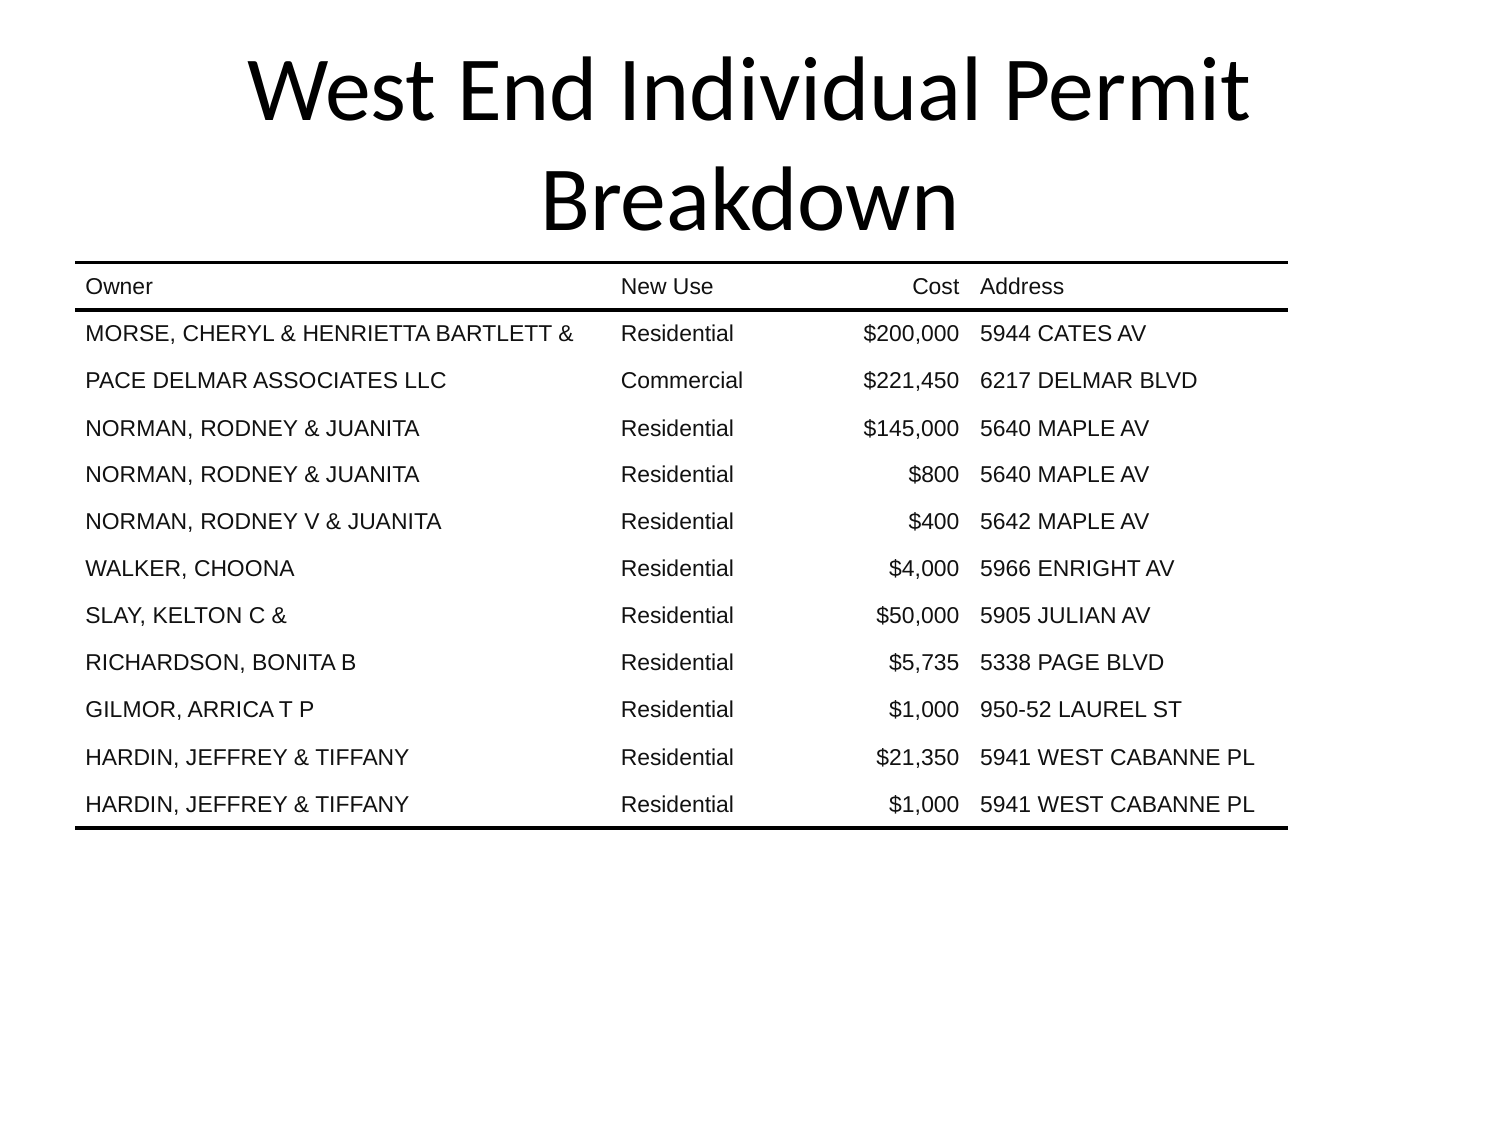

# West End Individual Permit Breakdown
| Owner | New Use | Cost | Address |
| --- | --- | --- | --- |
| MORSE, CHERYL & HENRIETTA BARTLETT & | Residential | $200,000 | 5944 CATES AV |
| PACE DELMAR ASSOCIATES LLC | Commercial | $221,450 | 6217 DELMAR BLVD |
| NORMAN, RODNEY & JUANITA | Residential | $145,000 | 5640 MAPLE AV |
| NORMAN, RODNEY & JUANITA | Residential | $800 | 5640 MAPLE AV |
| NORMAN, RODNEY V & JUANITA | Residential | $400 | 5642 MAPLE AV |
| WALKER, CHOONA | Residential | $4,000 | 5966 ENRIGHT AV |
| SLAY, KELTON C & | Residential | $50,000 | 5905 JULIAN AV |
| RICHARDSON, BONITA B | Residential | $5,735 | 5338 PAGE BLVD |
| GILMOR, ARRICA T P | Residential | $1,000 | 950-52 LAUREL ST |
| HARDIN, JEFFREY & TIFFANY | Residential | $21,350 | 5941 WEST CABANNE PL |
| HARDIN, JEFFREY & TIFFANY | Residential | $1,000 | 5941 WEST CABANNE PL |